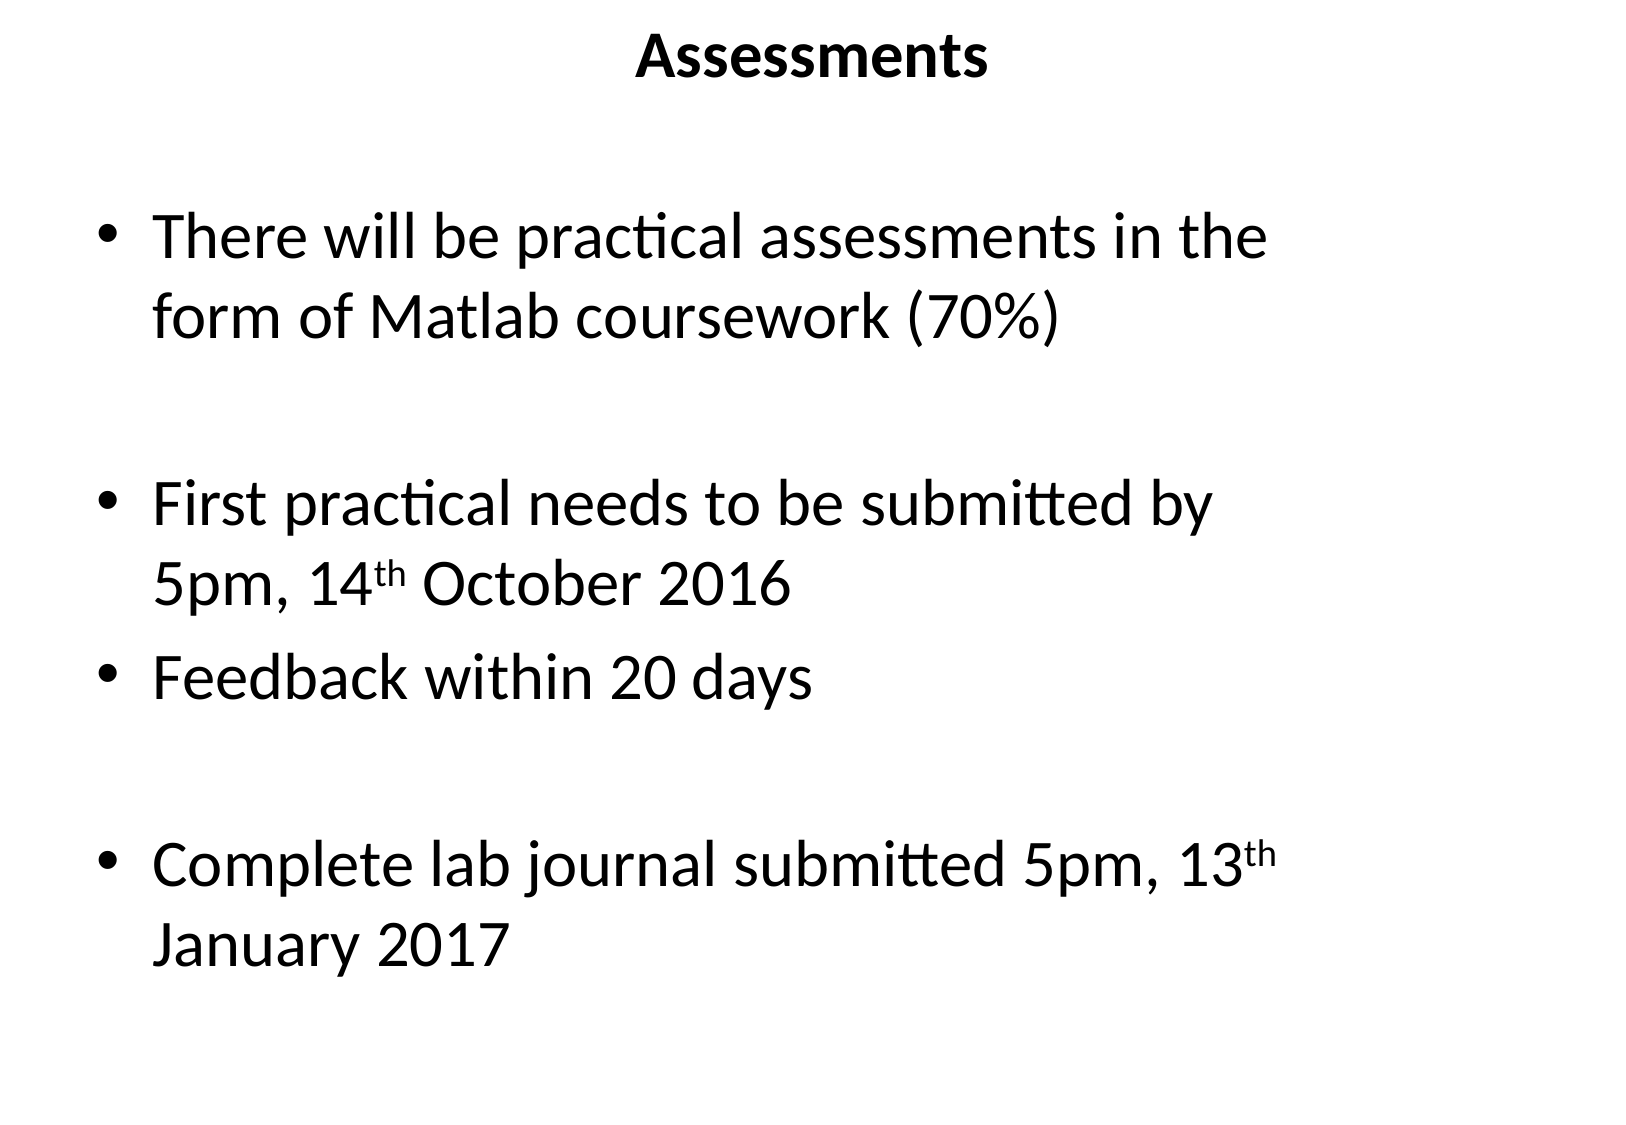

Assessments
There will be practical assessments in the form of Matlab coursework (70%)

First practical needs to be submitted by 5pm, 14th October 2016
Feedback within 20 days

Complete lab journal submitted 5pm, 13th January 2017